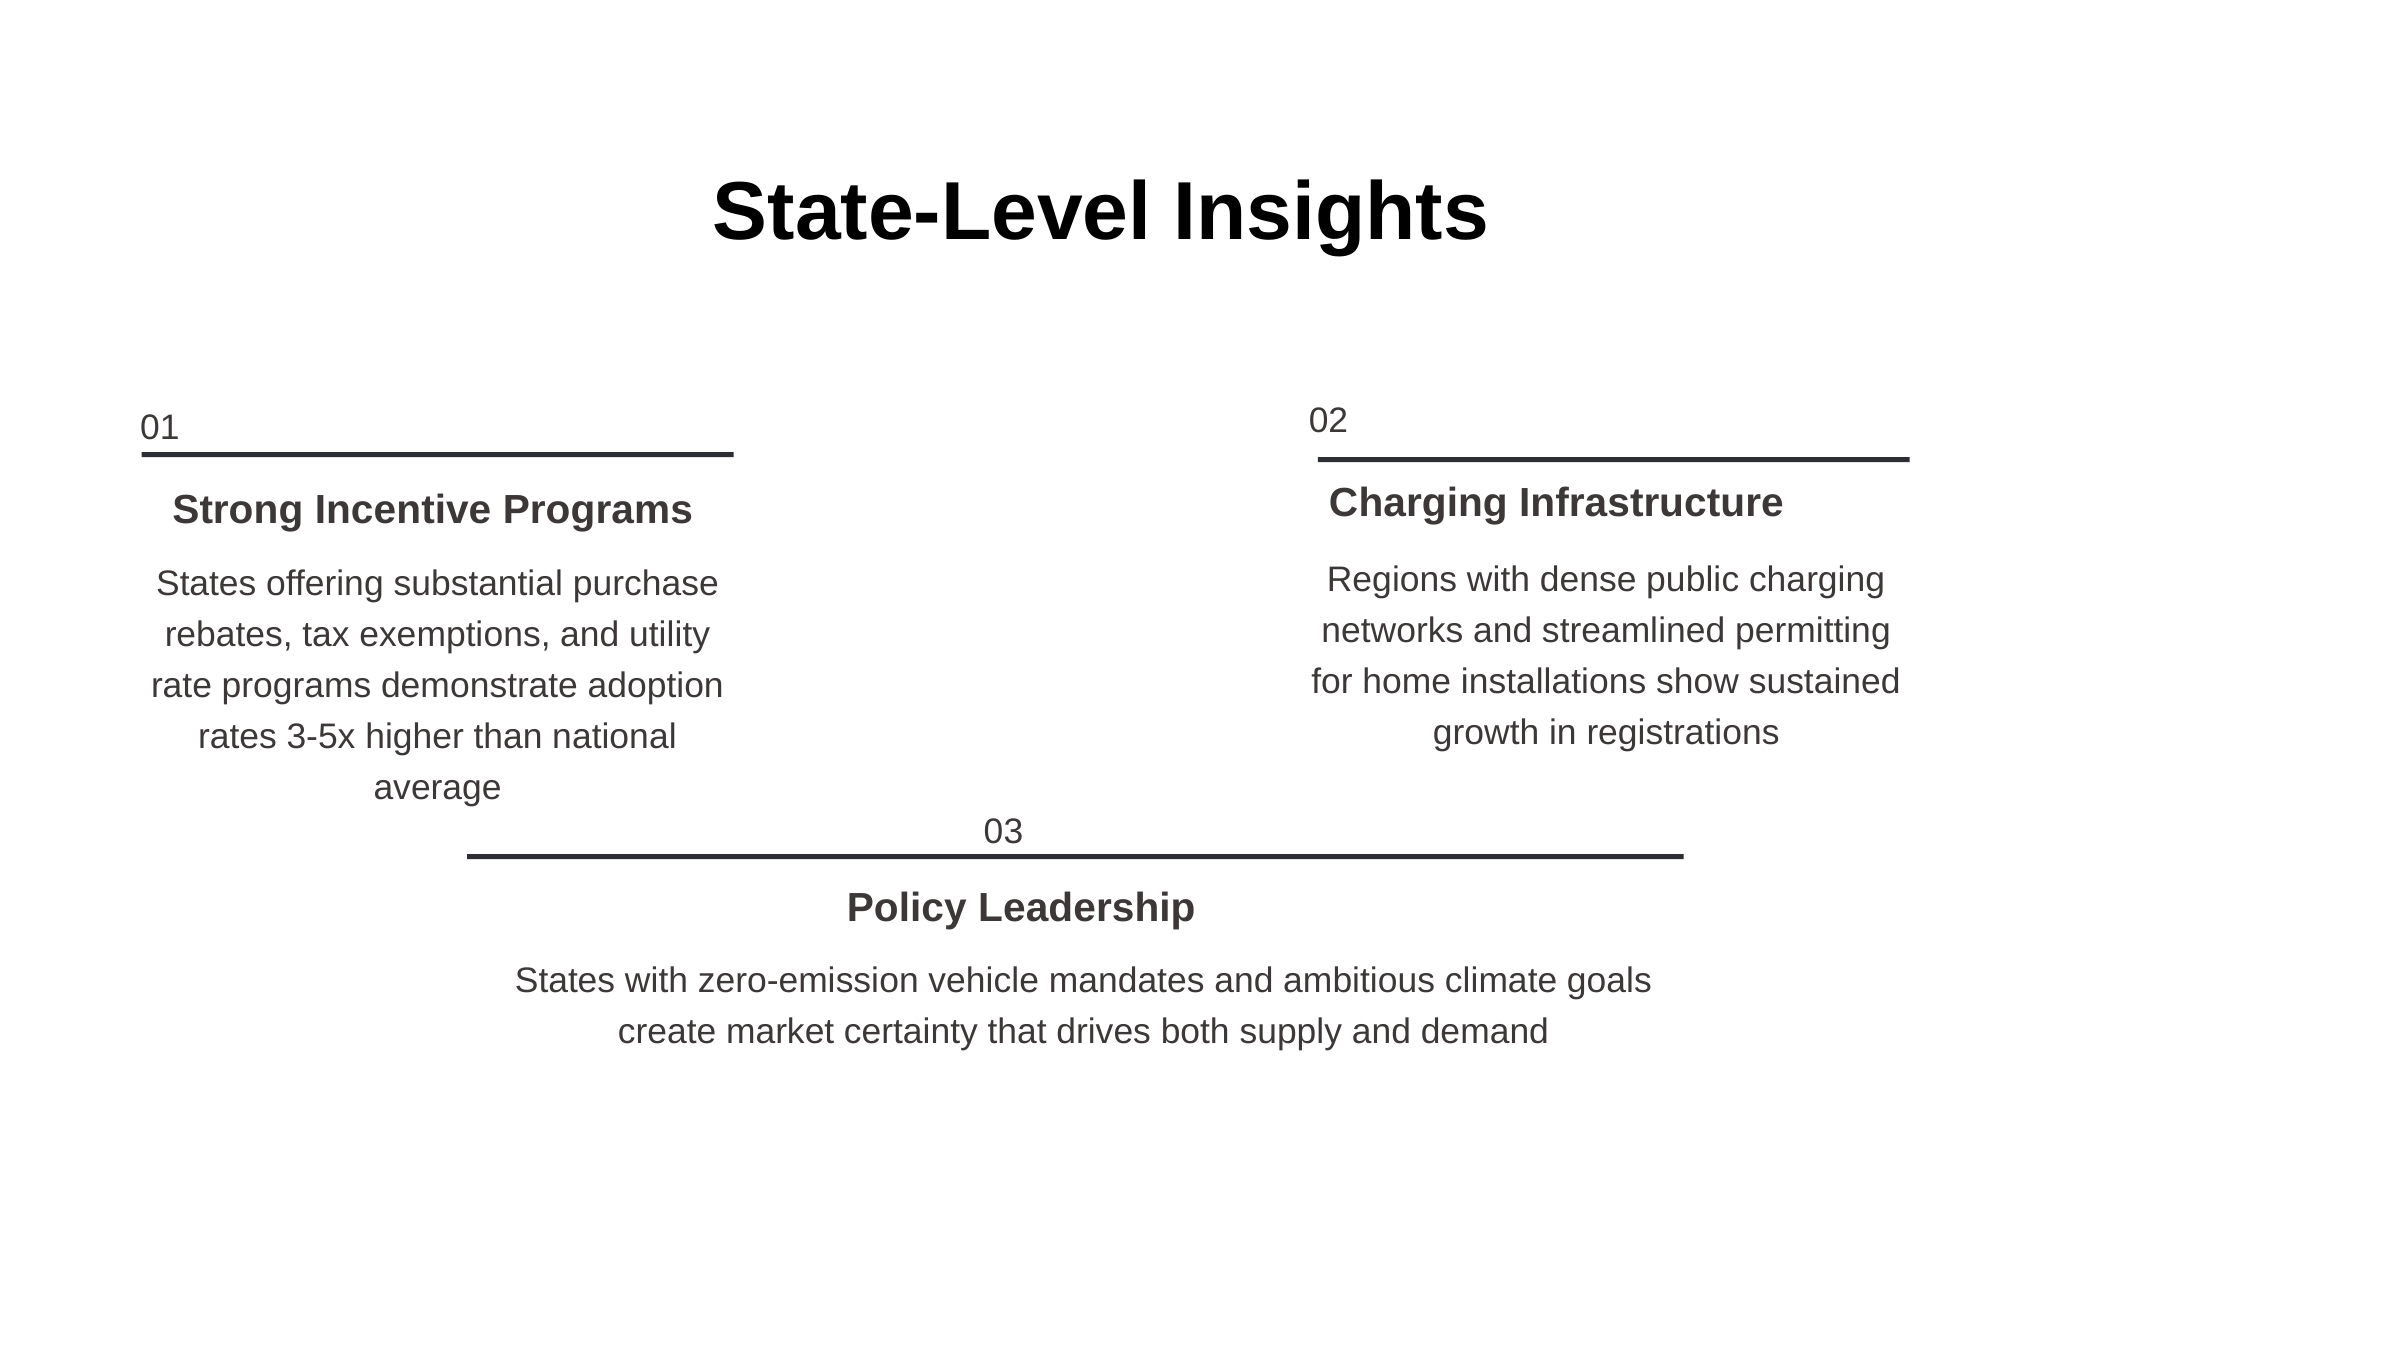

State-Level Insights
02
01

Charging Infrastructure
Strong Incentive Programs
Regions with dense public charging networks and streamlined permitting for home installations show sustained growth in registrations
States offering substantial purchase rebates, tax exemptions, and utility rate programs demonstrate adoption rates 3-5x higher than national average
03

Policy Leadership
States with zero-emission vehicle mandates and ambitious climate goals create market certainty that drives both supply and demand